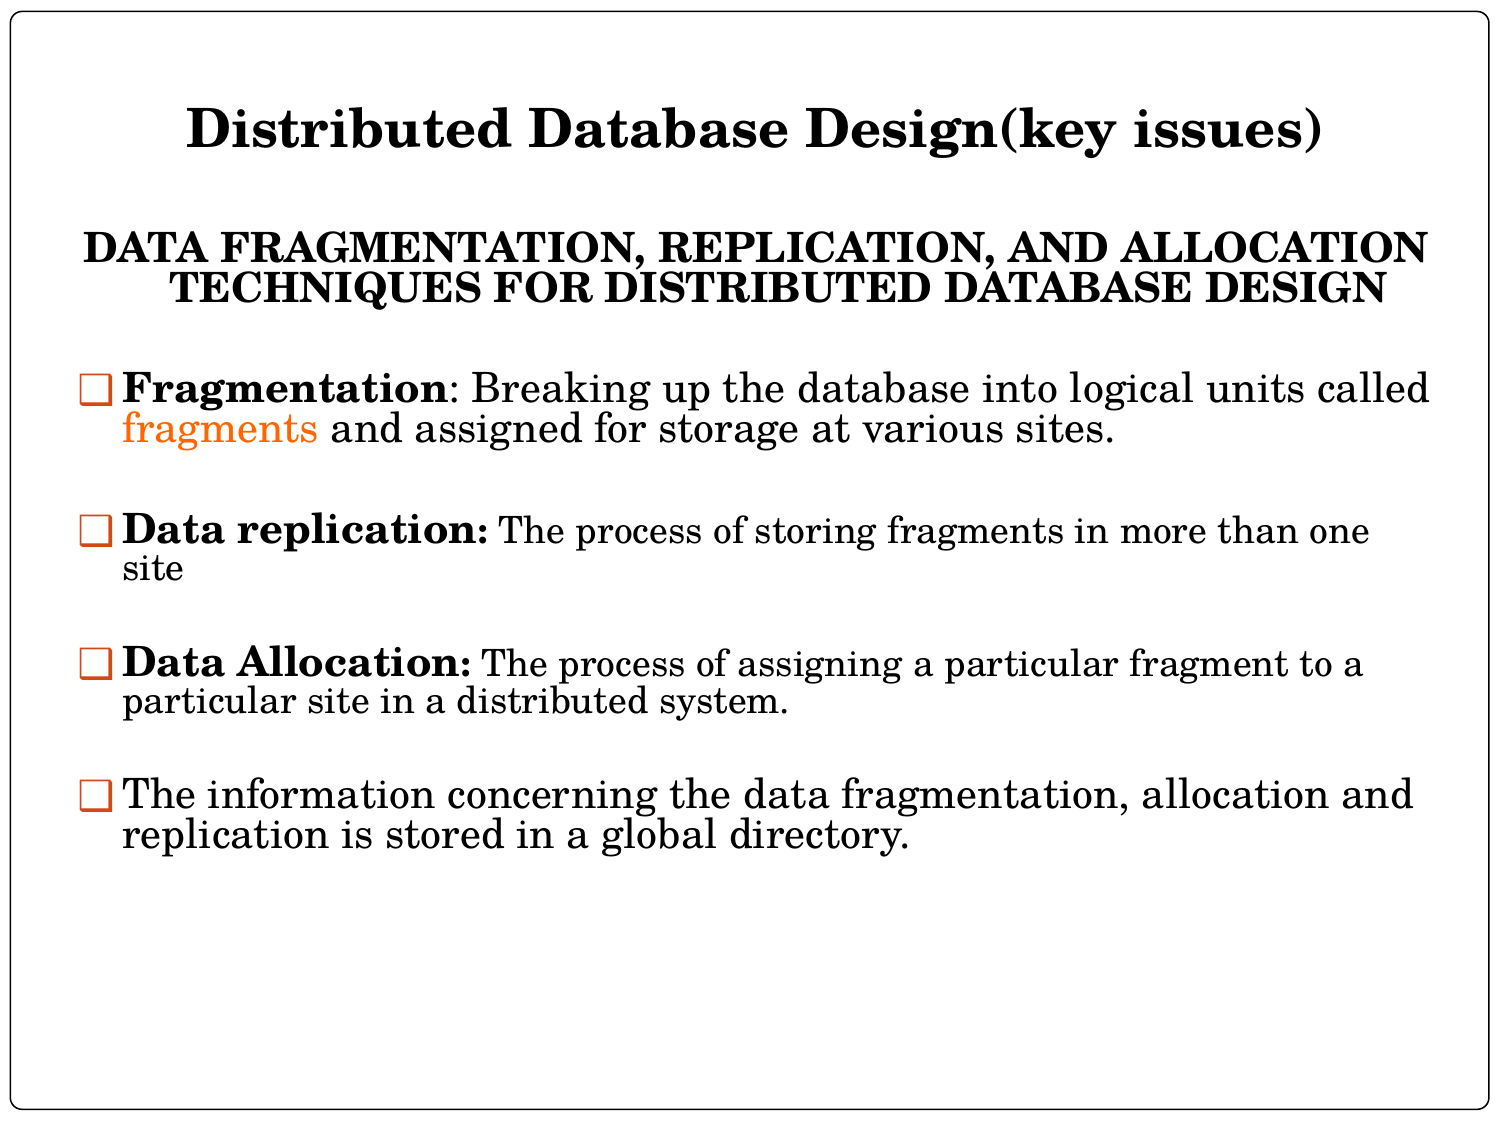

Distributed Database Design(key issues)

DATA FRAGMENTATION, REPLICATION, AND ALLOCATION TECHNIQUES FOR DISTRIBUTED DATABASE DESIGN

Fragmentation: Breaking up the database into logical units called fragments and assigned for storage at various sites.

Data replication: The process of storing fragments in more than one site

Data Allocation: The process of assigning a particular fragment to a particular site in a distributed system.

The information concerning the data fragmentation, allocation and replication is stored in a global directory.

#